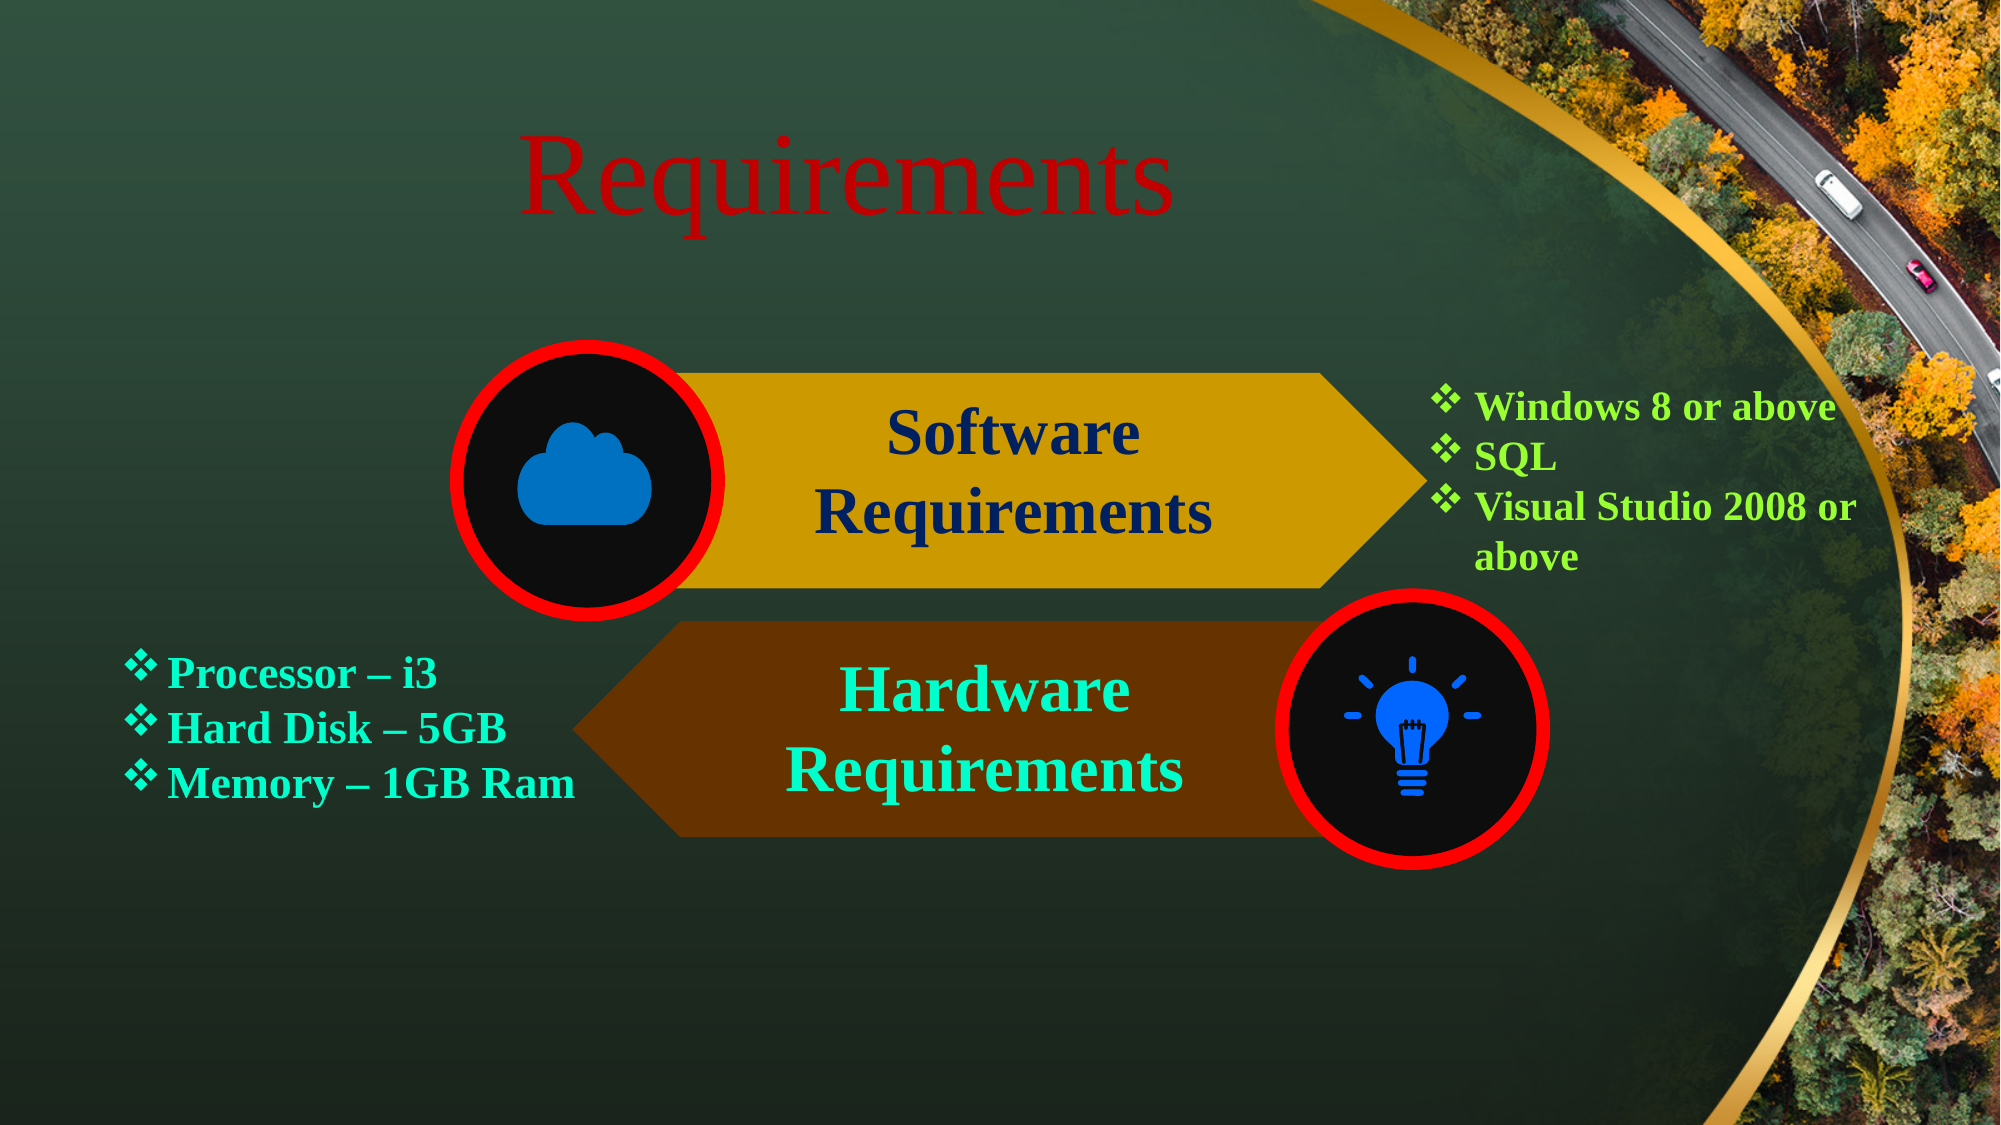

# Requirements

Software
Requirements

Hardware
Requirements

Windows 8 or above
SQL
Visual Studio 2008 or above
Processor – i3
Hard Disk – 5GB
Memory – 1GB Ram